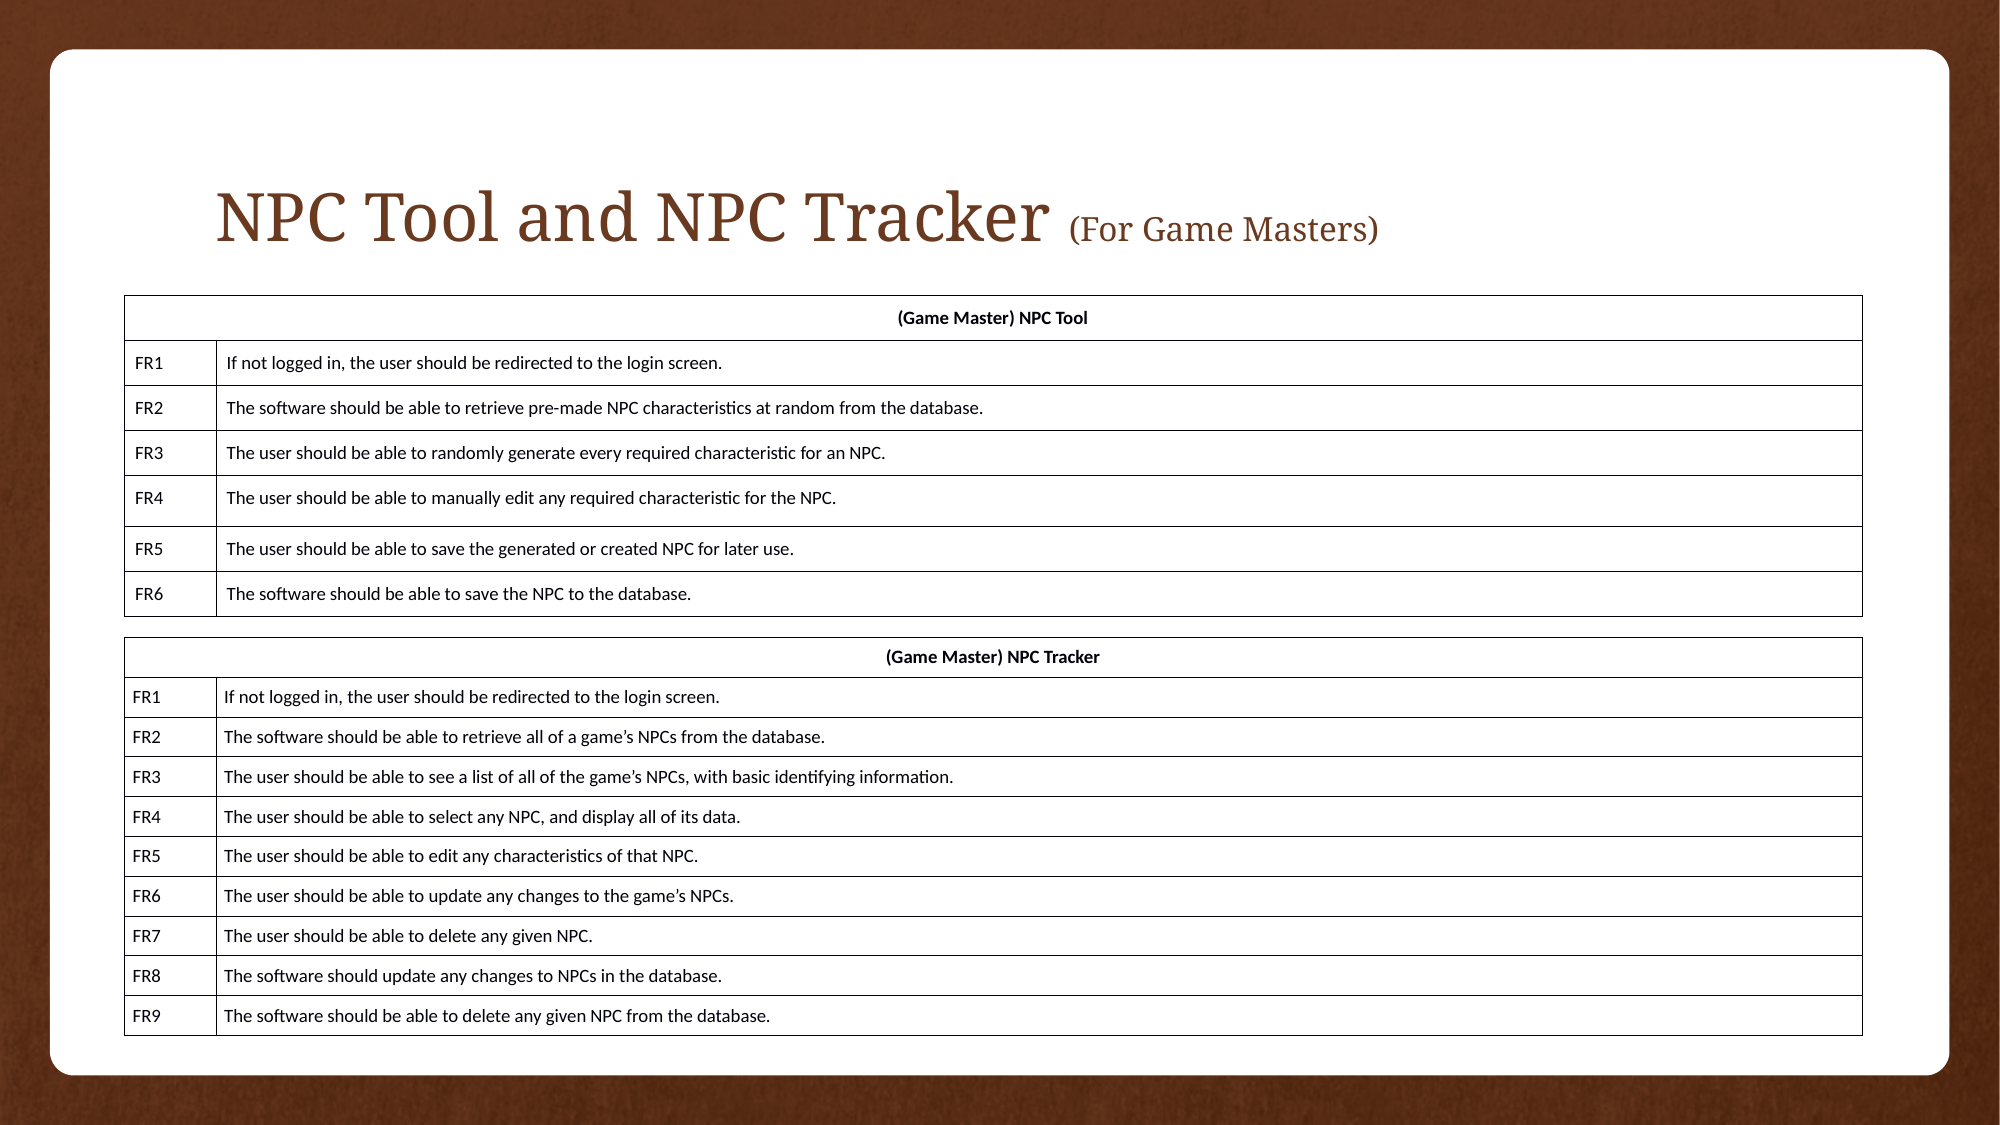

# NPC Tool and NPC Tracker (For Game Masters)
| (Game Master) NPC Tool |  |
| --- | --- |
| FR1 | If not logged in, the user should be redirected to the login screen. |
| FR2 | The software should be able to retrieve pre-made NPC characteristics at random from the database. |
| FR3 | The user should be able to randomly generate every required characteristic for an NPC. |
| FR4 | The user should be able to manually edit any required characteristic for the NPC. |
| FR5 | The user should be able to save the generated or created NPC for later use. |
| FR6 | The software should be able to save the NPC to the database. |
| (Game Master) NPC Tracker |  |
| --- | --- |
| FR1 | If not logged in, the user should be redirected to the login screen. |
| FR2 | The software should be able to retrieve all of a game’s NPCs from the database. |
| FR3 | The user should be able to see a list of all of the game’s NPCs, with basic identifying information. |
| FR4 | The user should be able to select any NPC, and display all of its data. |
| FR5 | The user should be able to edit any characteristics of that NPC. |
| FR6 | The user should be able to update any changes to the game’s NPCs. |
| FR7 | The user should be able to delete any given NPC. |
| FR8 | The software should update any changes to NPCs in the database. |
| FR9 | The software should be able to delete any given NPC from the database. |